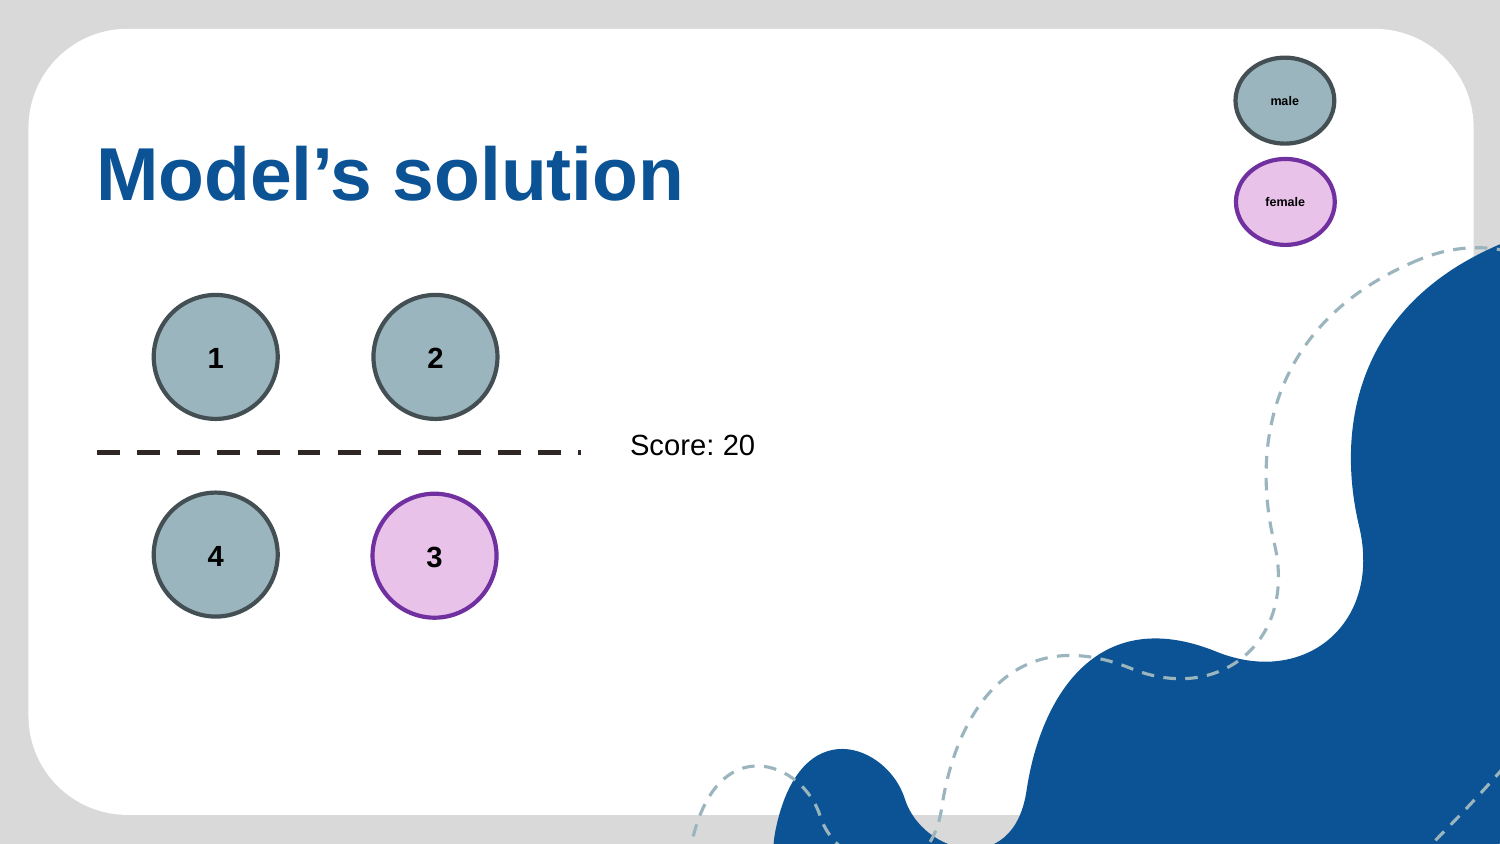

# Model’s solution
male
female
1
2
Score: 20
4
3